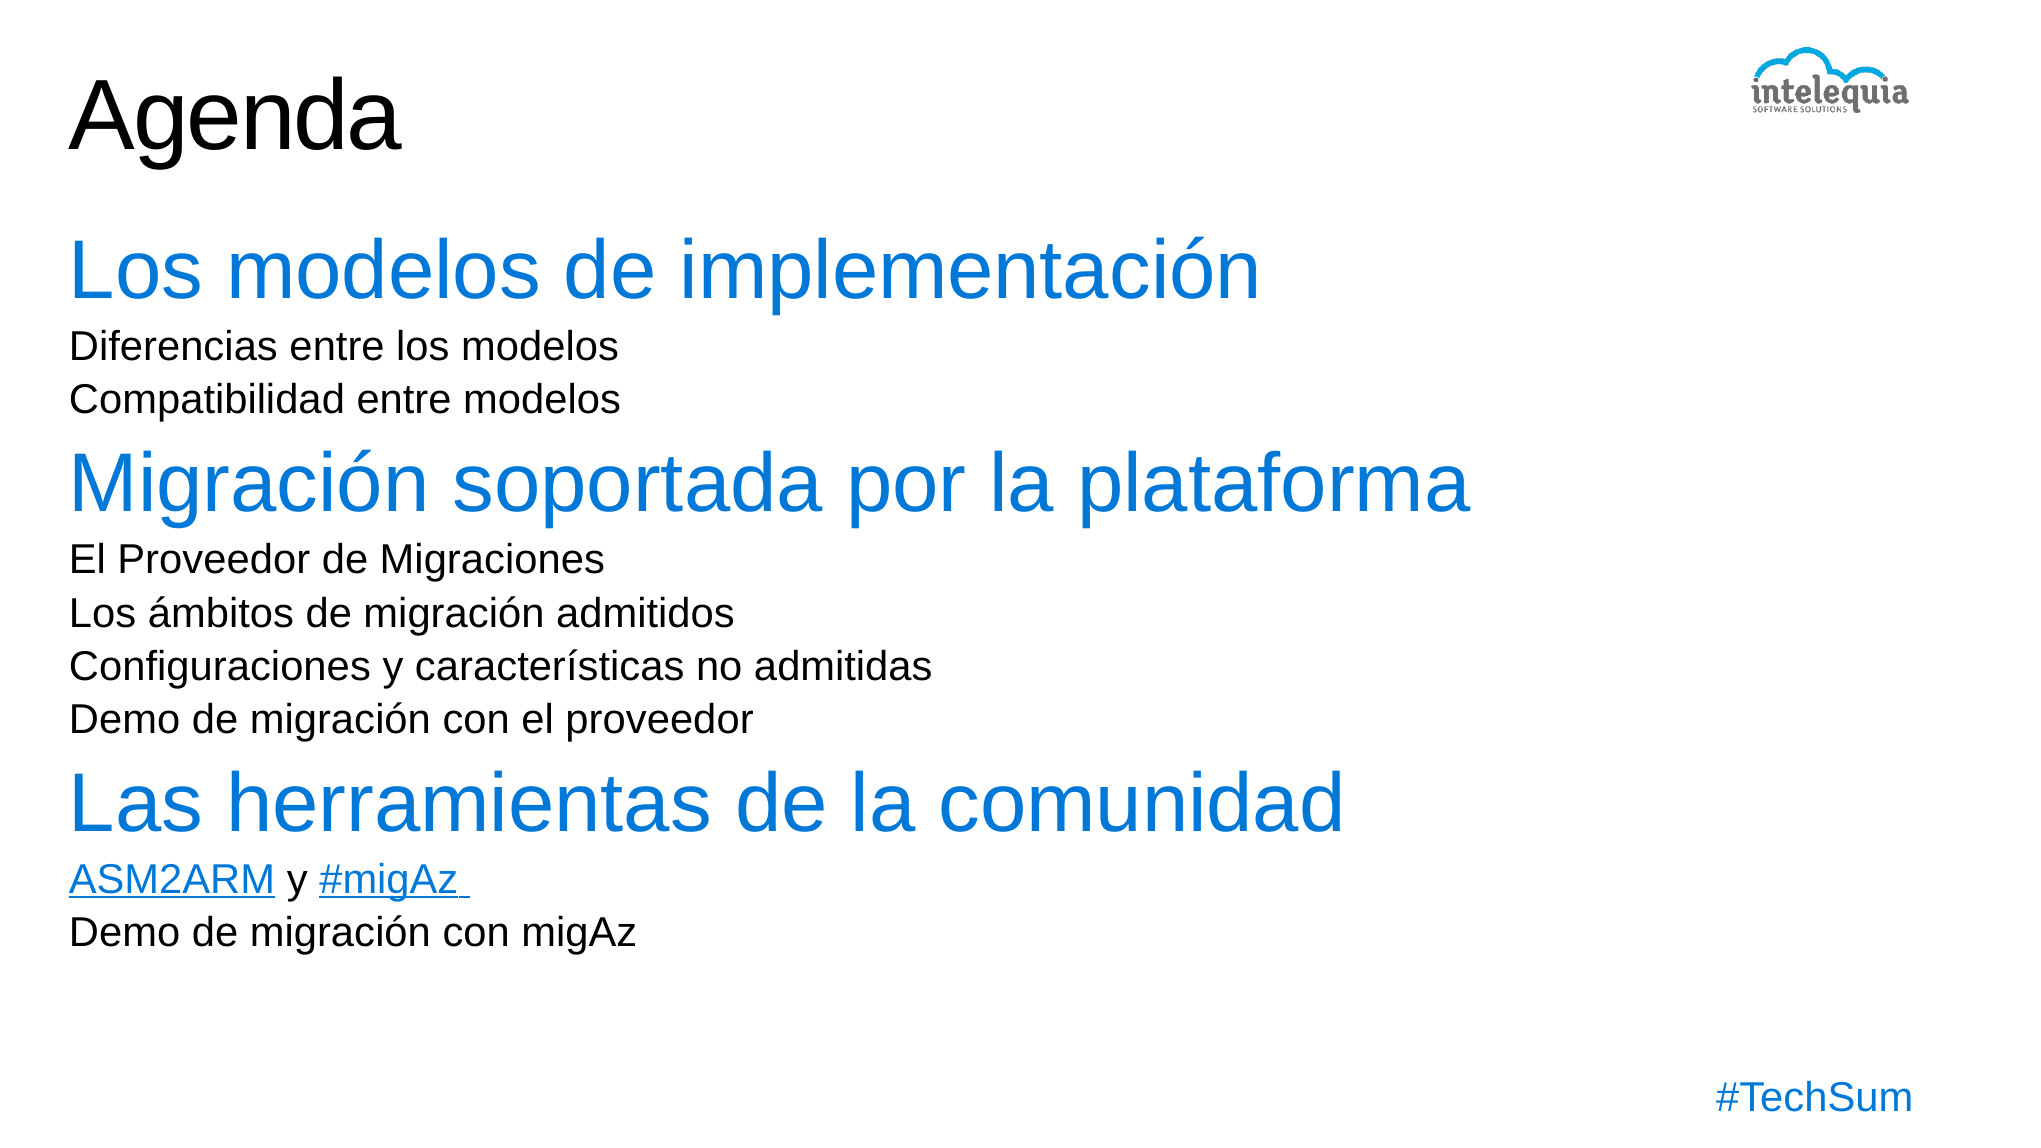

# Agenda
Los modelos de implementación
Diferencias entre los modelos
Compatibilidad entre modelos
Migración soportada por la plataforma
El Proveedor de Migraciones
Los ámbitos de migración admitidos
Configuraciones y características no admitidas
Demo de migración con el proveedor
Las herramientas de la comunidad
ASM2ARM y #migAz
Demo de migración con migAz